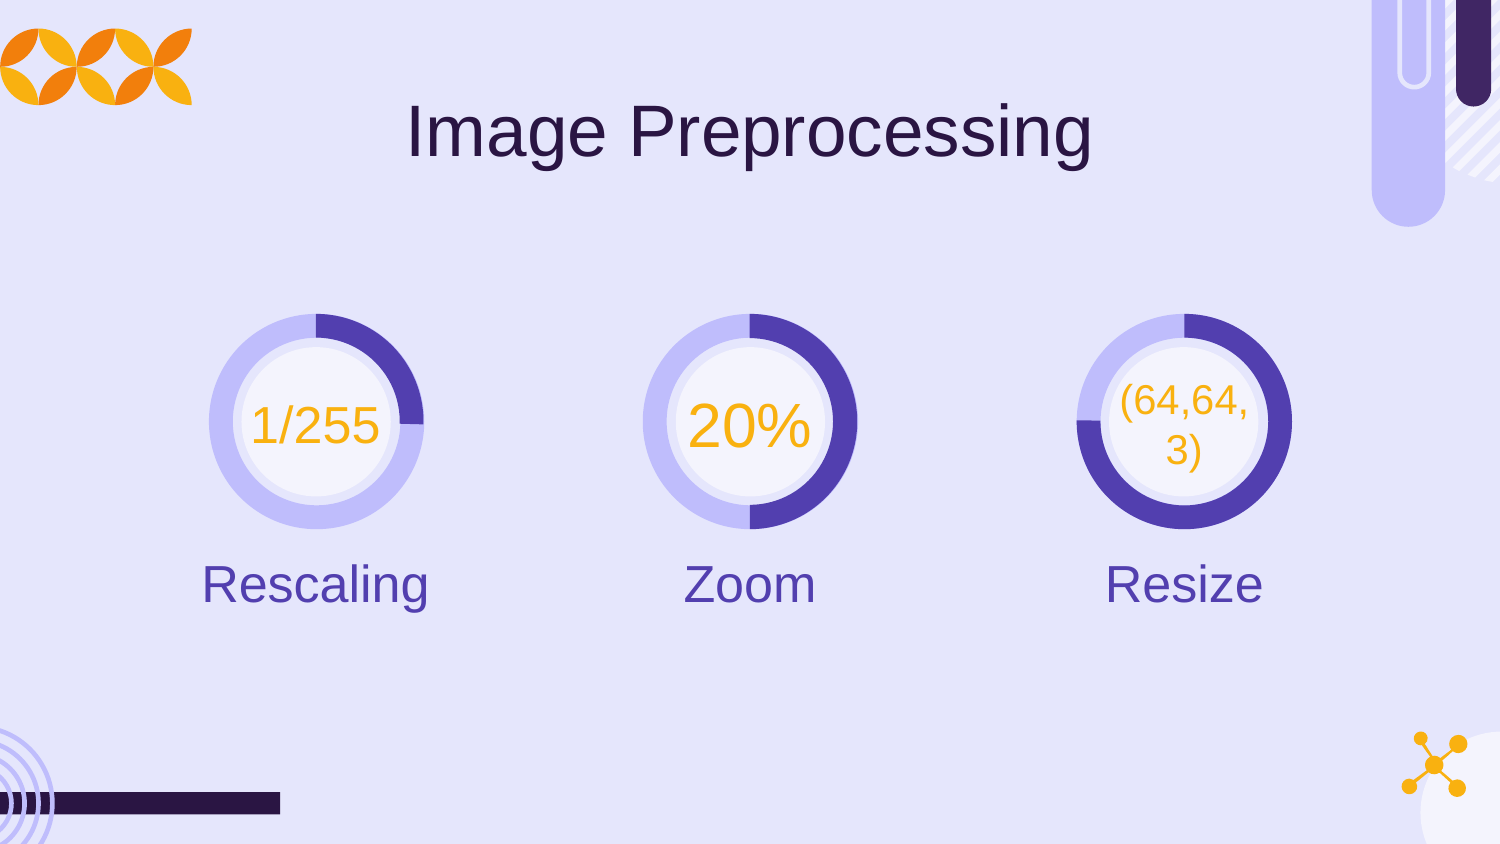

# Image Preprocessing

1/255
20%
(64,64,3)
Rescaling
Resize
Zoom